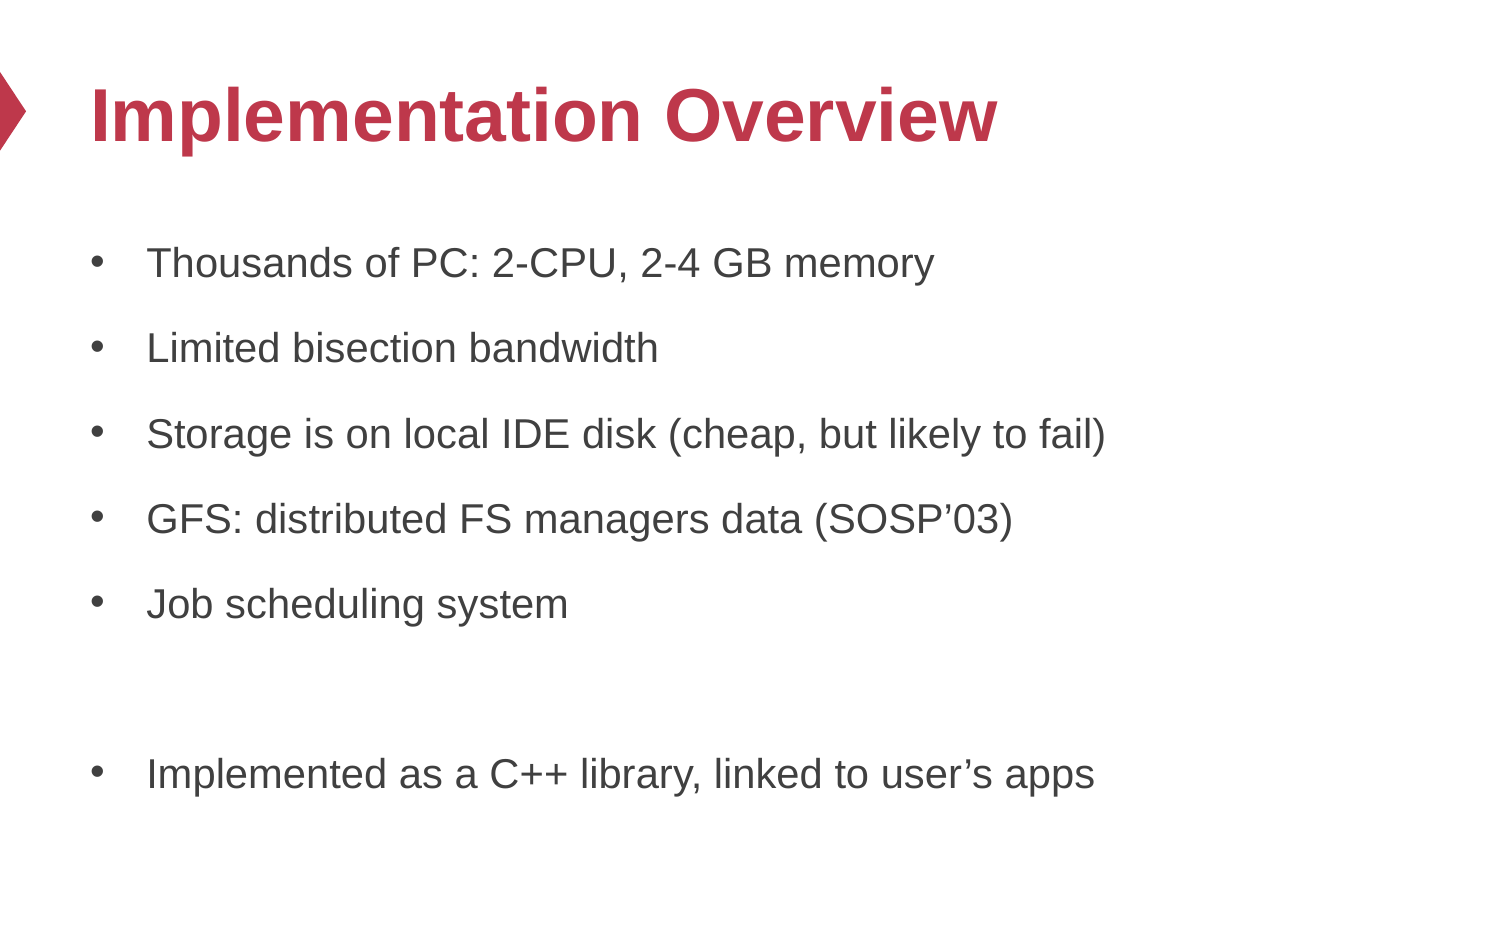

# Implementation Overview
Thousands of PC: 2-CPU, 2-4 GB memory
Limited bisection bandwidth
Storage is on local IDE disk (cheap, but likely to fail)
GFS: distributed FS managers data (SOSP’03)
Job scheduling system

Implemented as a C++ library, linked to user’s apps